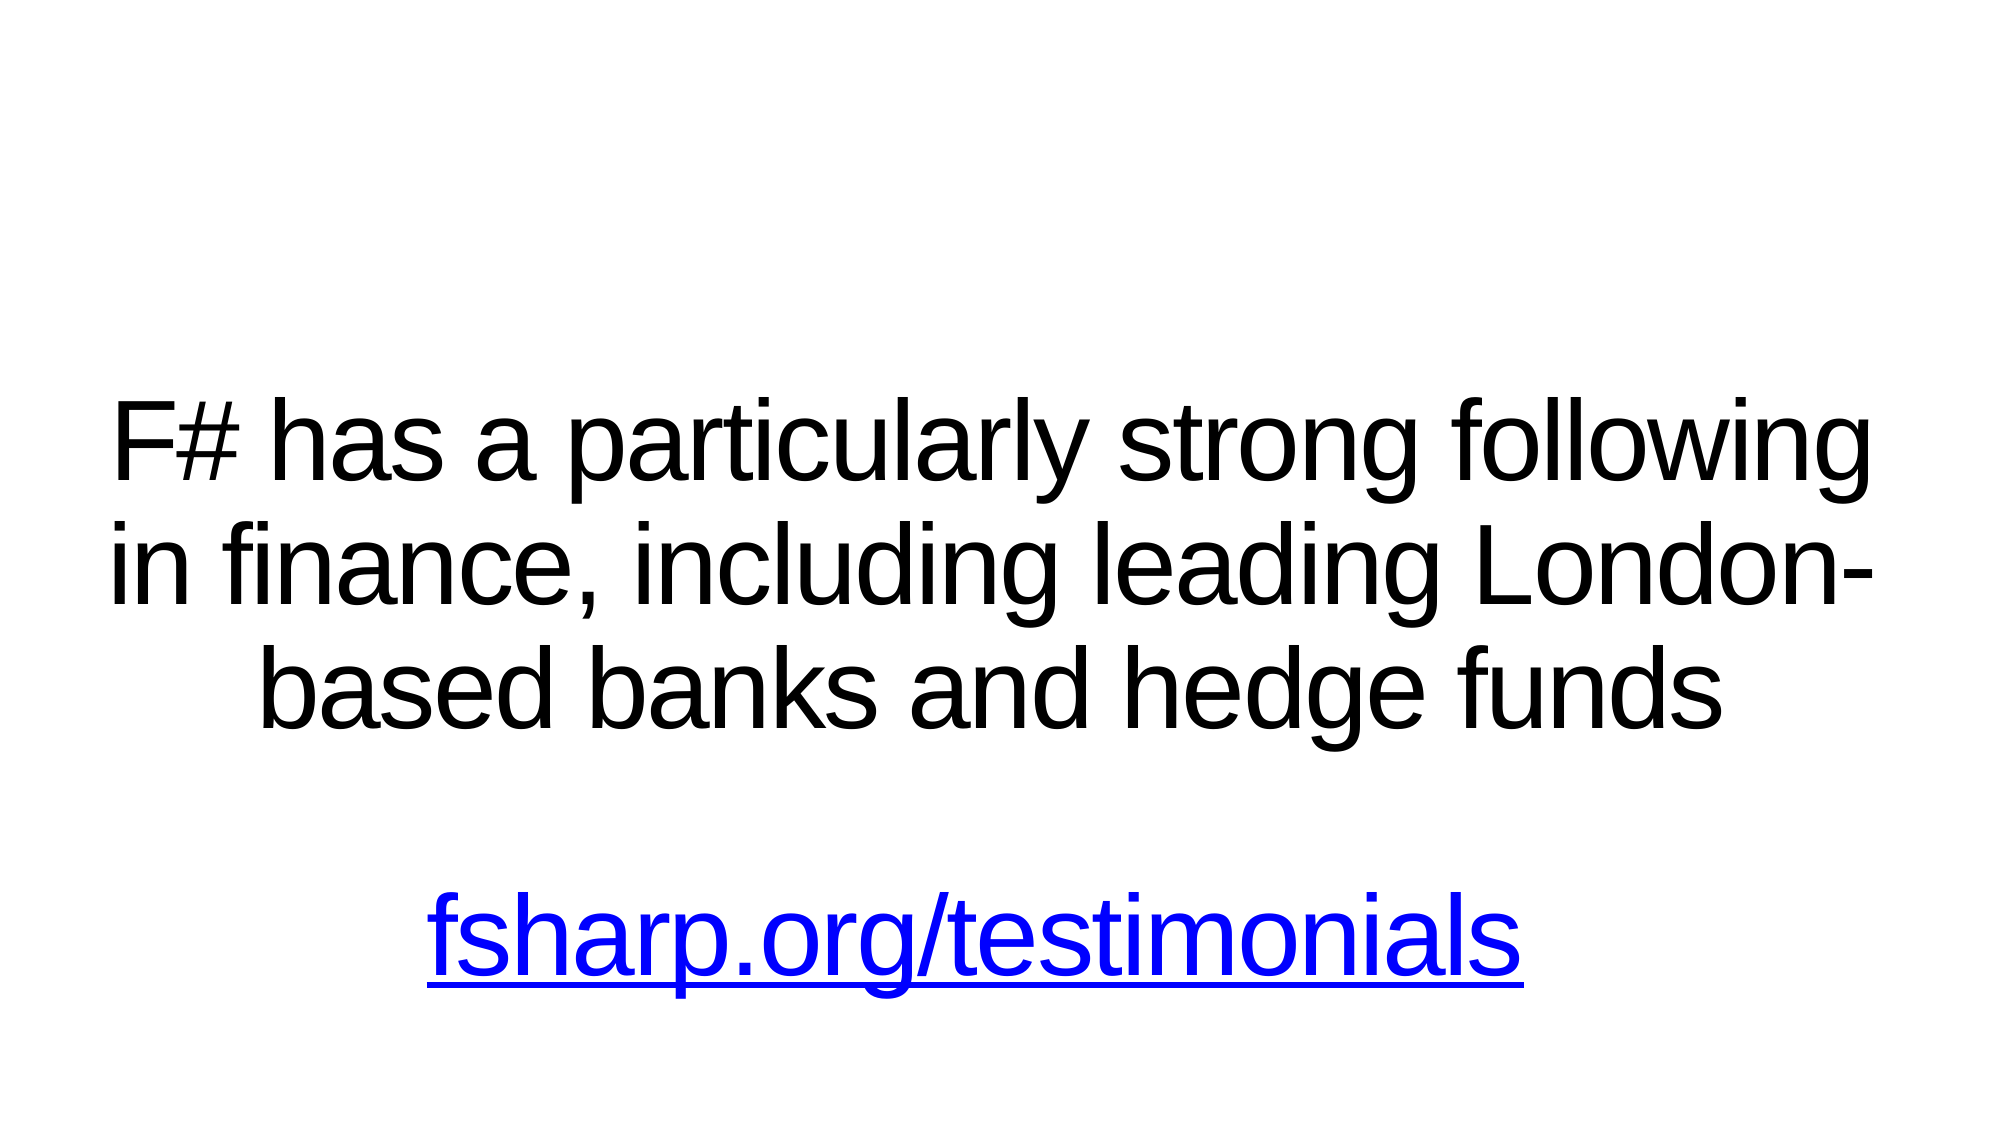

# F# has a particularly strong following in finance, including leading London-based banks and hedge funds fsharp.org/testimonials